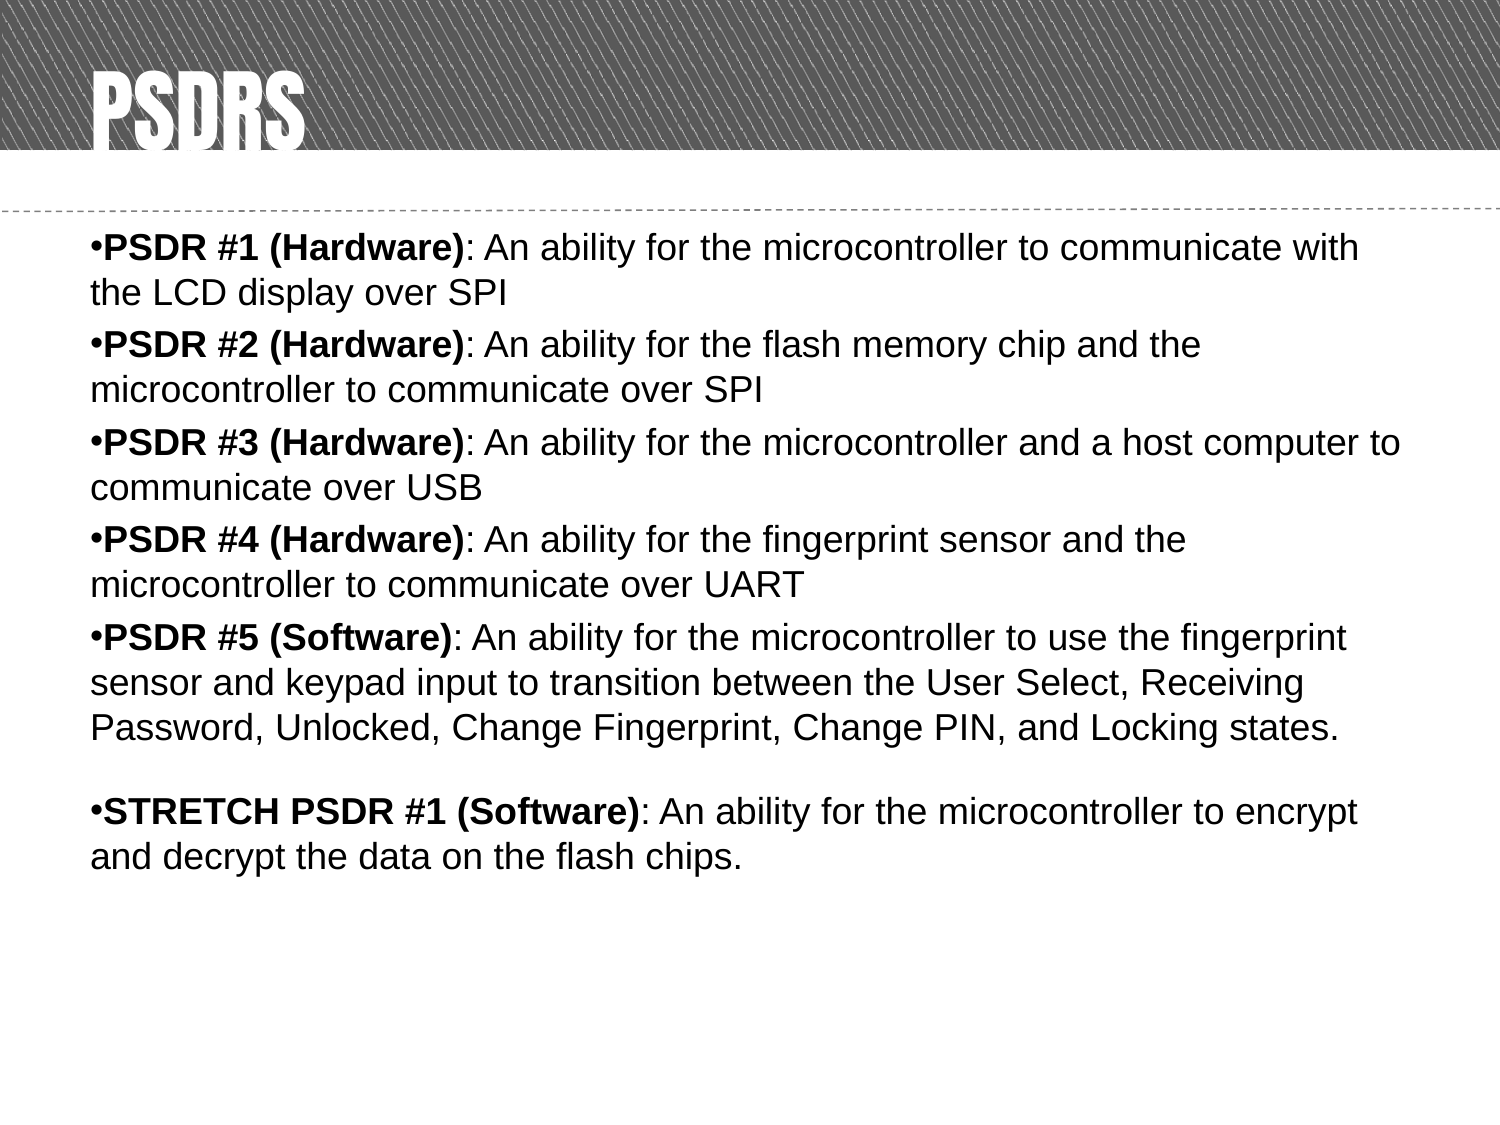

# PSDRS
PSDR #1 (Hardware): An ability for the microcontroller to communicate with the LCD display over SPI
PSDR #2 (Hardware): An ability for the flash memory chip and the microcontroller to communicate over SPI
PSDR #3 (Hardware): An ability for the microcontroller and a host computer to communicate over USB
PSDR #4 (Hardware): An ability for the fingerprint sensor and the microcontroller to communicate over UART
PSDR #5 (Software): An ability for the microcontroller to use the fingerprint sensor and keypad input to transition between the User Select, Receiving Password, Unlocked, Change Fingerprint, Change PIN, and Locking states.

STRETCH PSDR #1 (Software): An ability for the microcontroller to encrypt and decrypt the data on the flash chips.